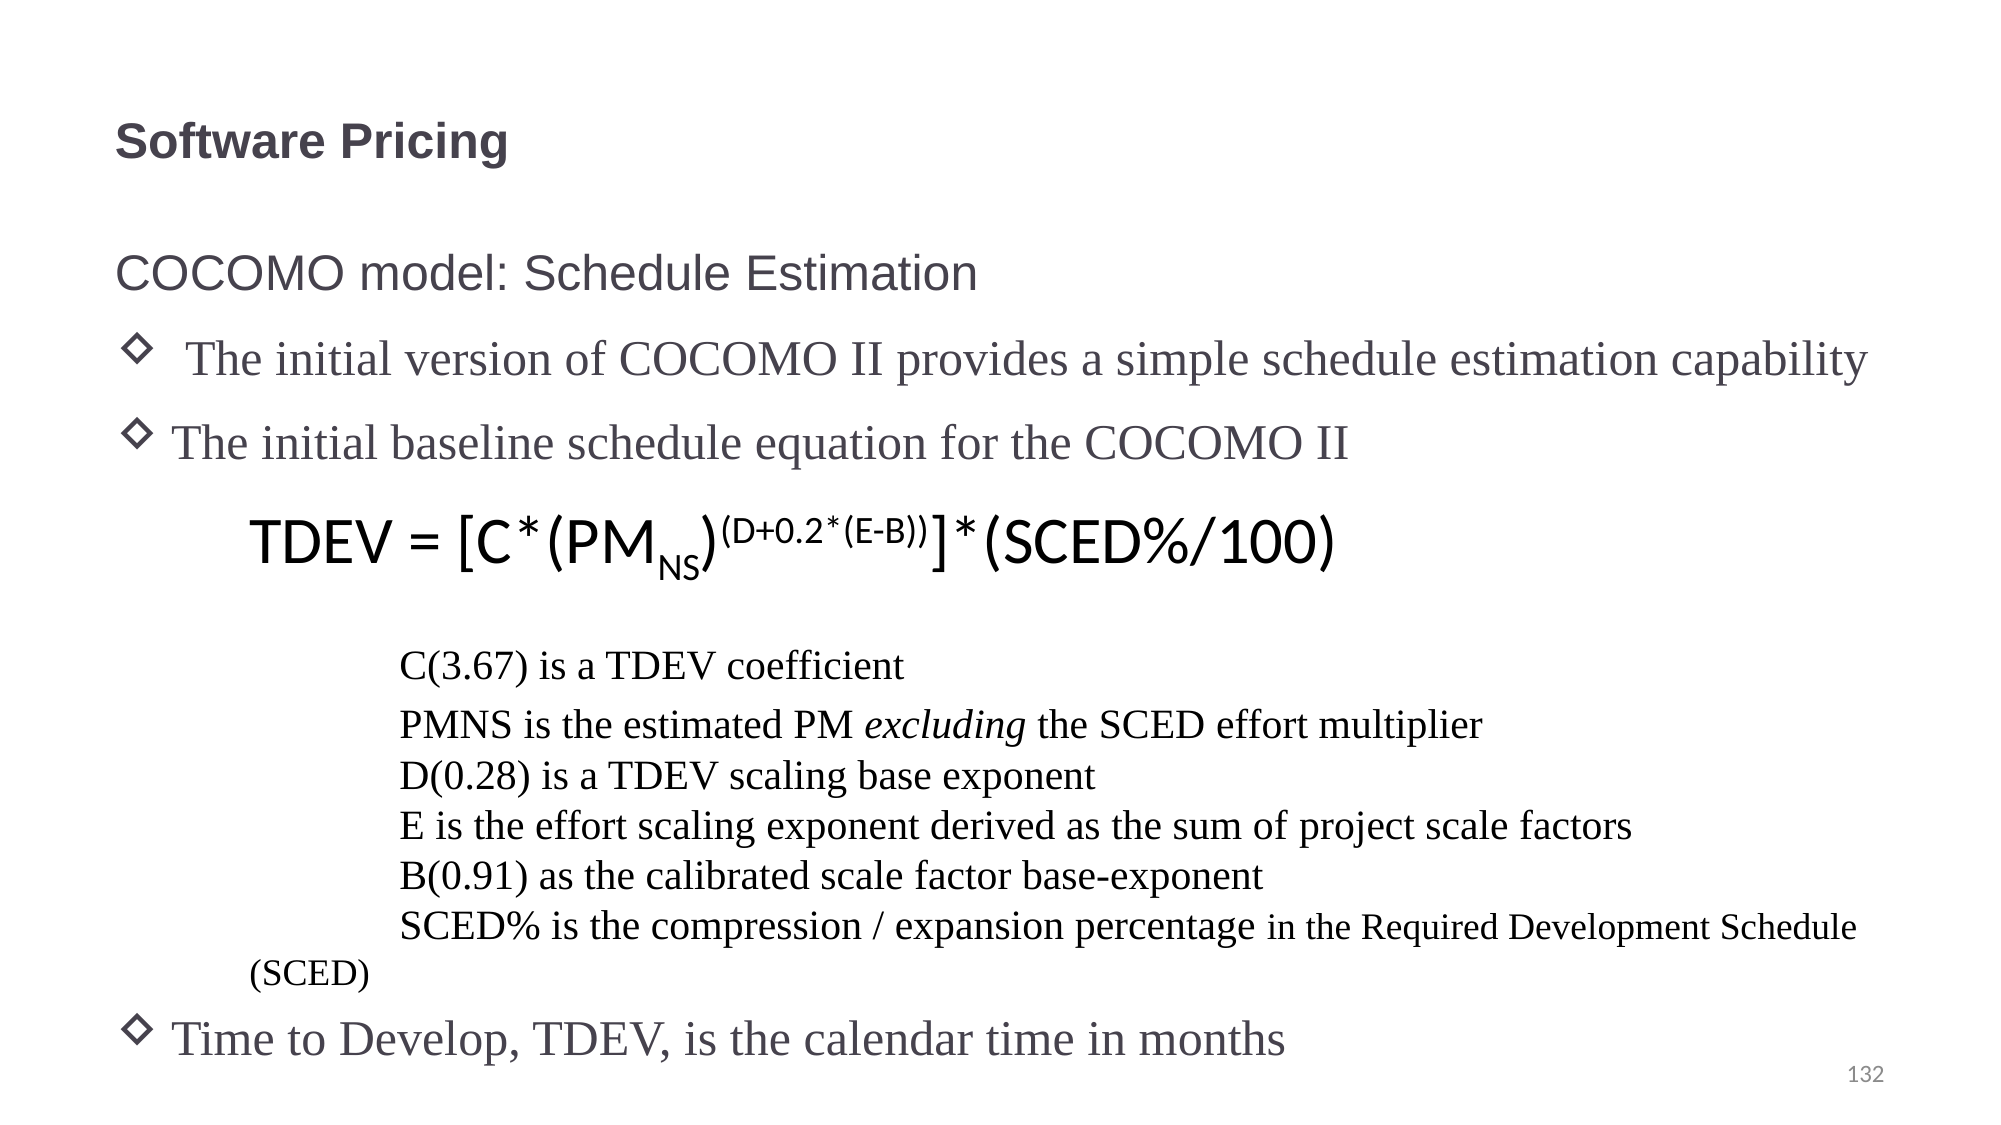

# Software Pricing
COCOMO model: Schedule Estimation
 The initial version of COCOMO II provides a simple schedule estimation capability
The initial baseline schedule equation for the COCOMO II

Time to Develop, TDEV, is the calendar time in months
TDEV = [C*(PMNS)(D+0.2*(E-B))]*(SCED%/100)

	C(3.67) is a TDEV coefficient
	PMNS is the estimated PM excluding the SCED effort multiplier
	D(0.28) is a TDEV scaling base exponent
	E is the effort scaling exponent derived as the sum of project scale factors
	B(0.91) as the calibrated scale factor base-exponent
	SCED% is the compression / expansion percentage in the Required Development Schedule (SCED)
132